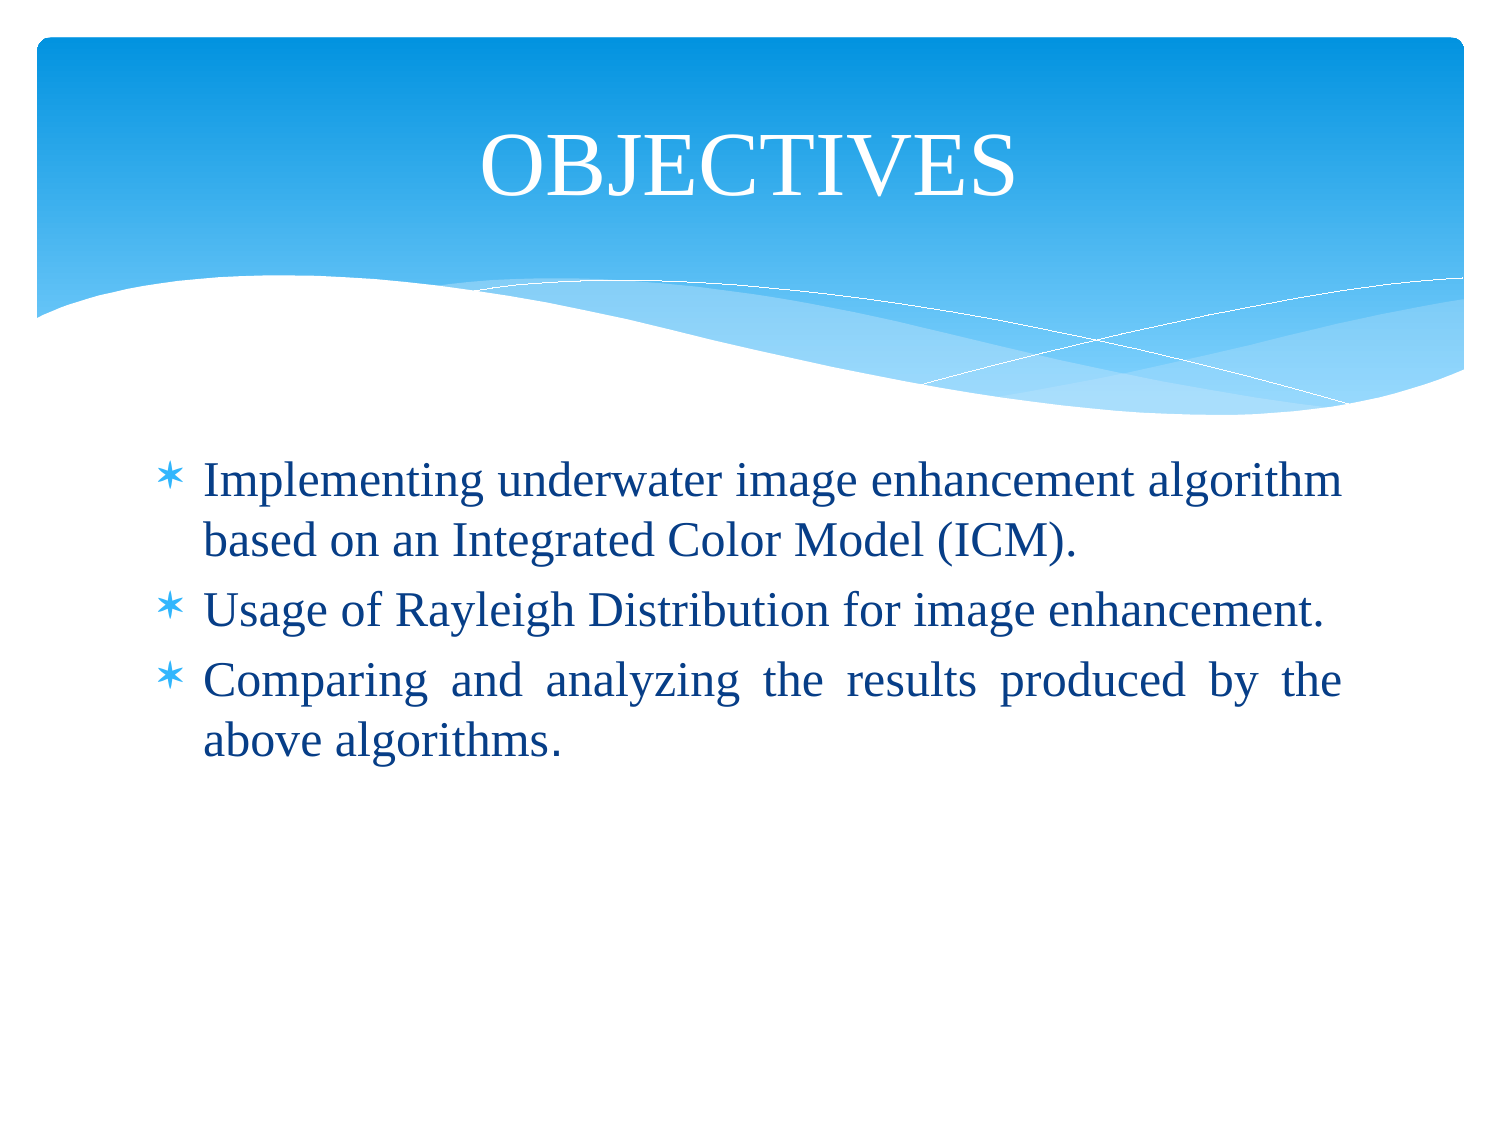

# OBJECTIVES
Implementing underwater image enhancement algorithm based on an Integrated Color Model (ICM).
Usage of Rayleigh Distribution for image enhancement.
Comparing and analyzing the results produced by the above algorithms.